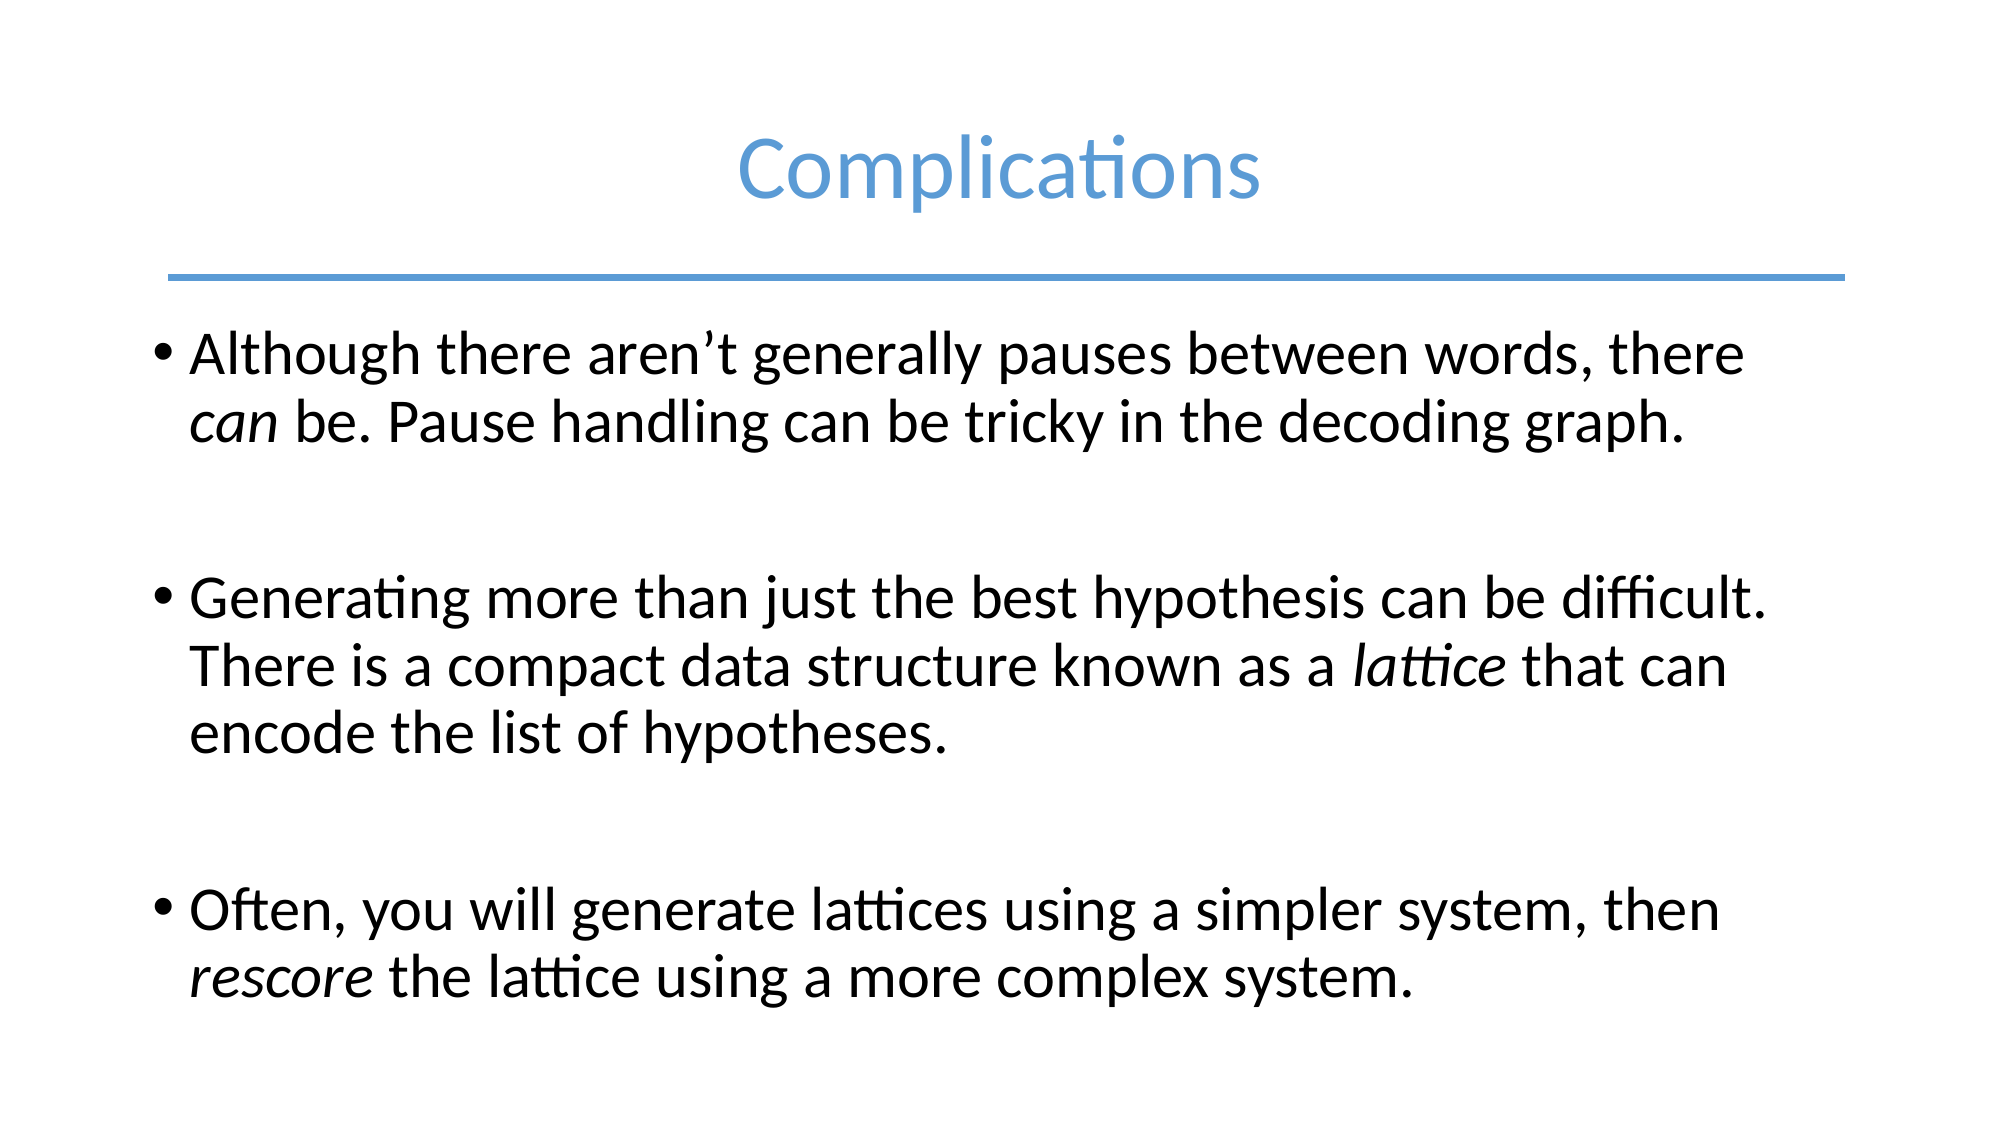

# Complications
Although there aren’t generally pauses between words, there can be. Pause handling can be tricky in the decoding graph.

Generating more than just the best hypothesis can be difficult. There is a compact data structure known as a lattice that can encode the list of hypotheses.

Often, you will generate lattices using a simpler system, then rescore the lattice using a more complex system.